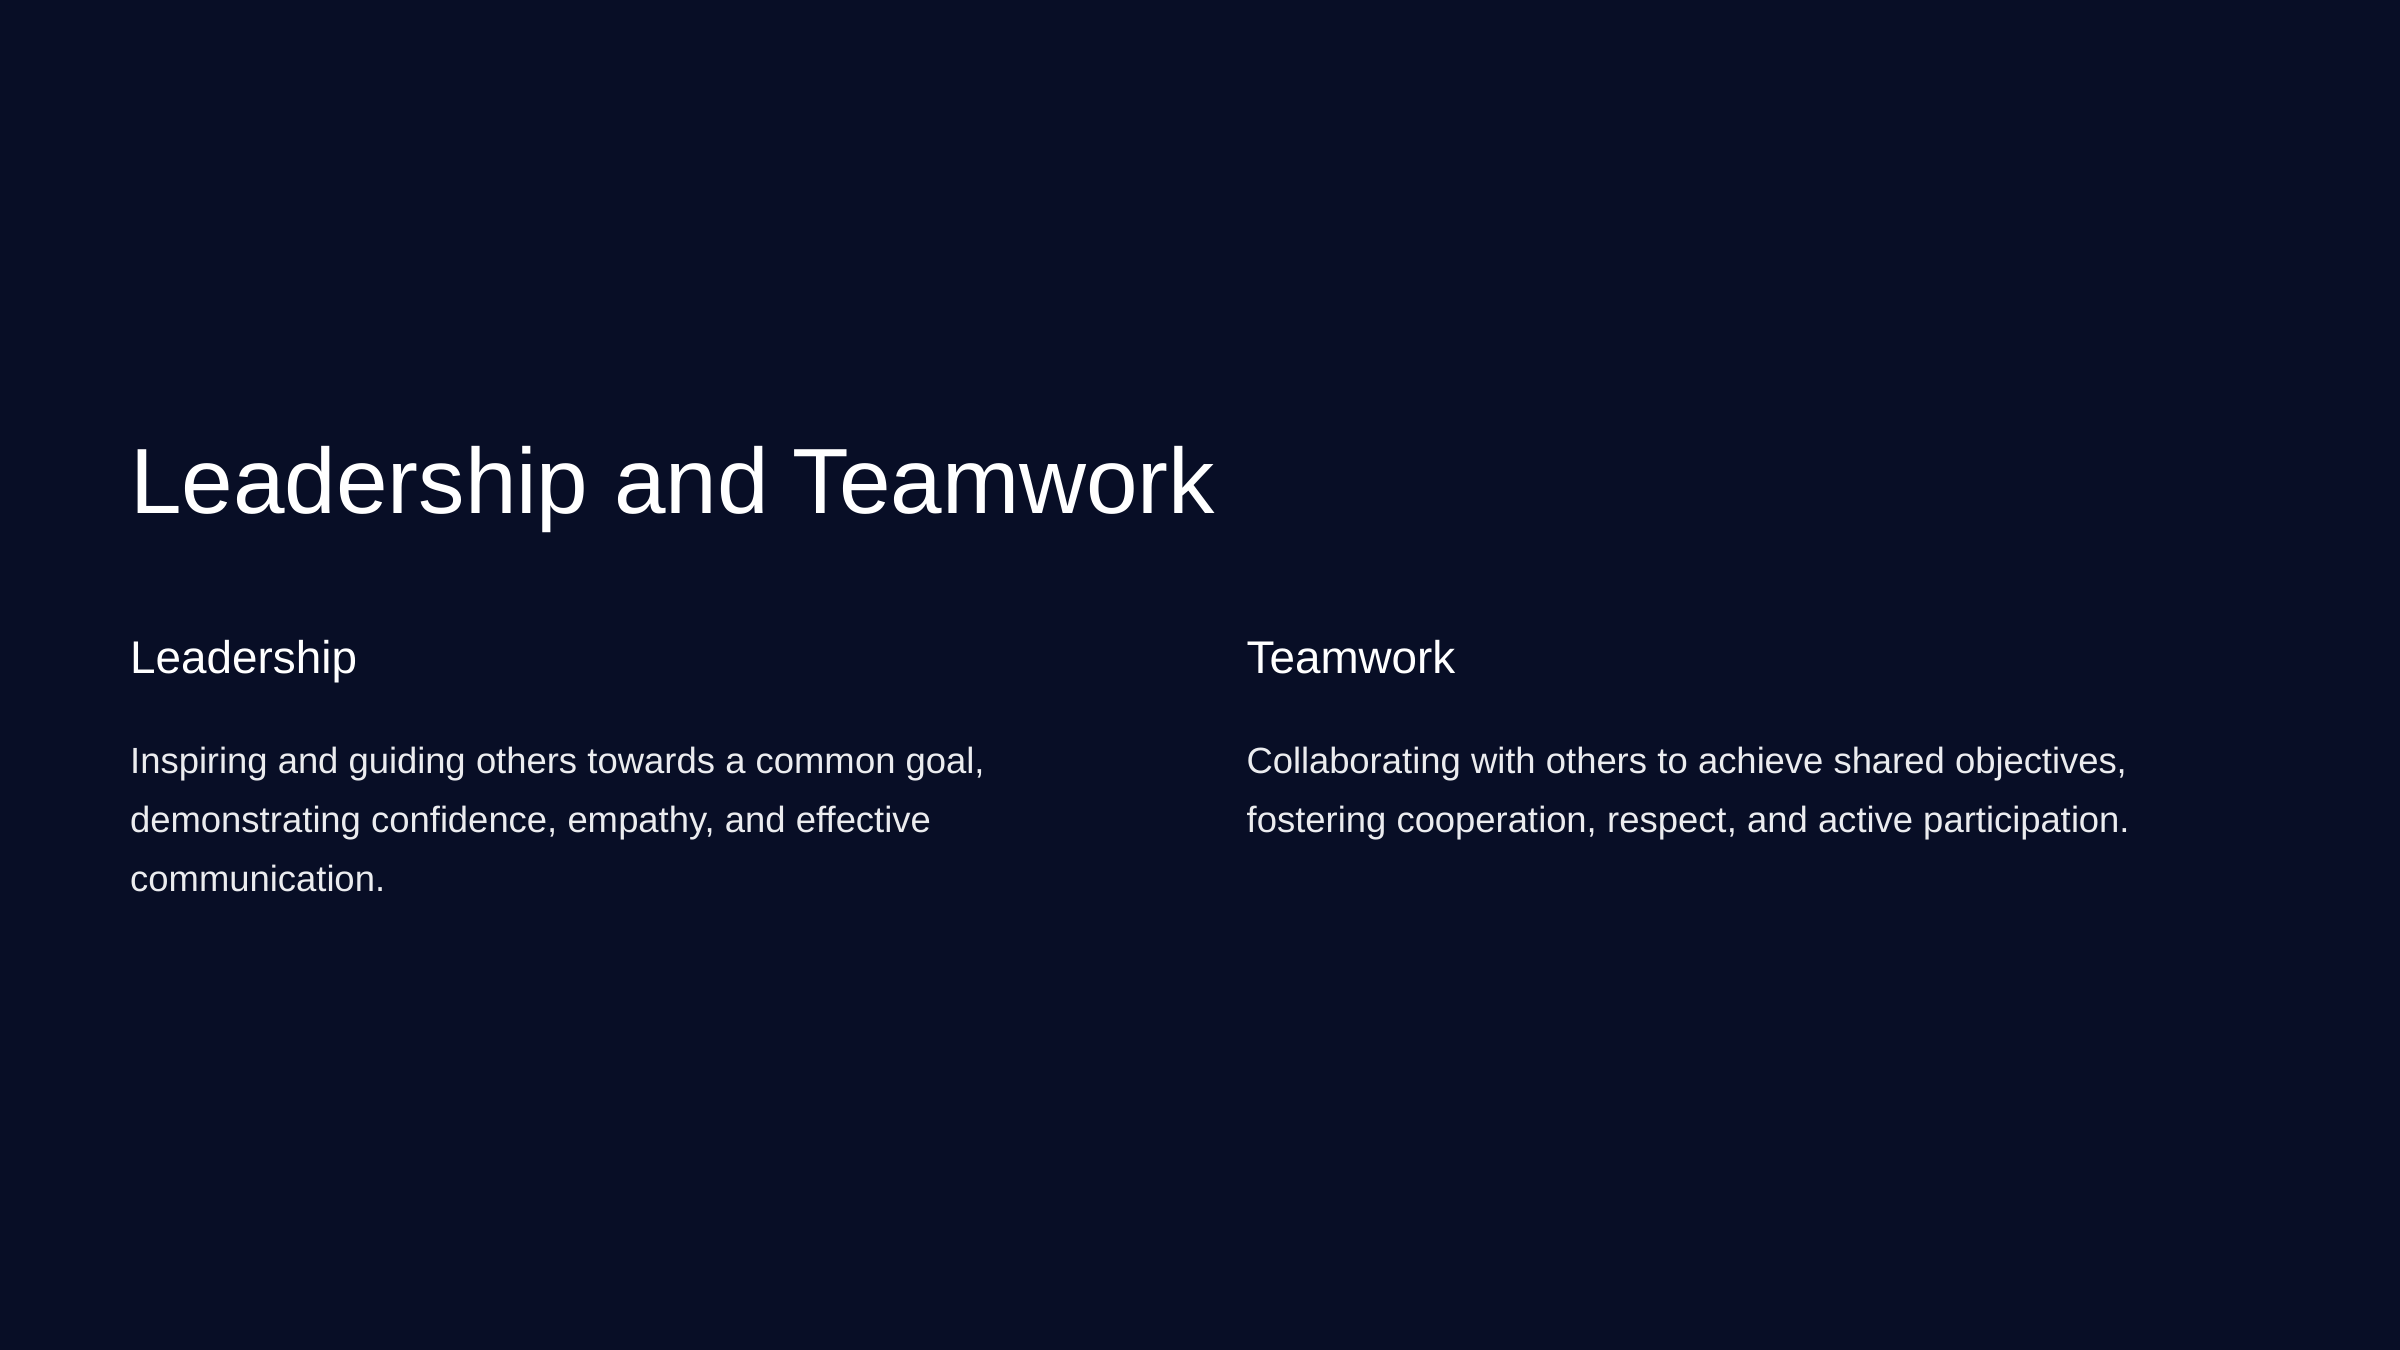

Leadership and Teamwork
Leadership
Teamwork
Inspiring and guiding others towards a common goal, demonstrating confidence, empathy, and effective communication.
Collaborating with others to achieve shared objectives, fostering cooperation, respect, and active participation.